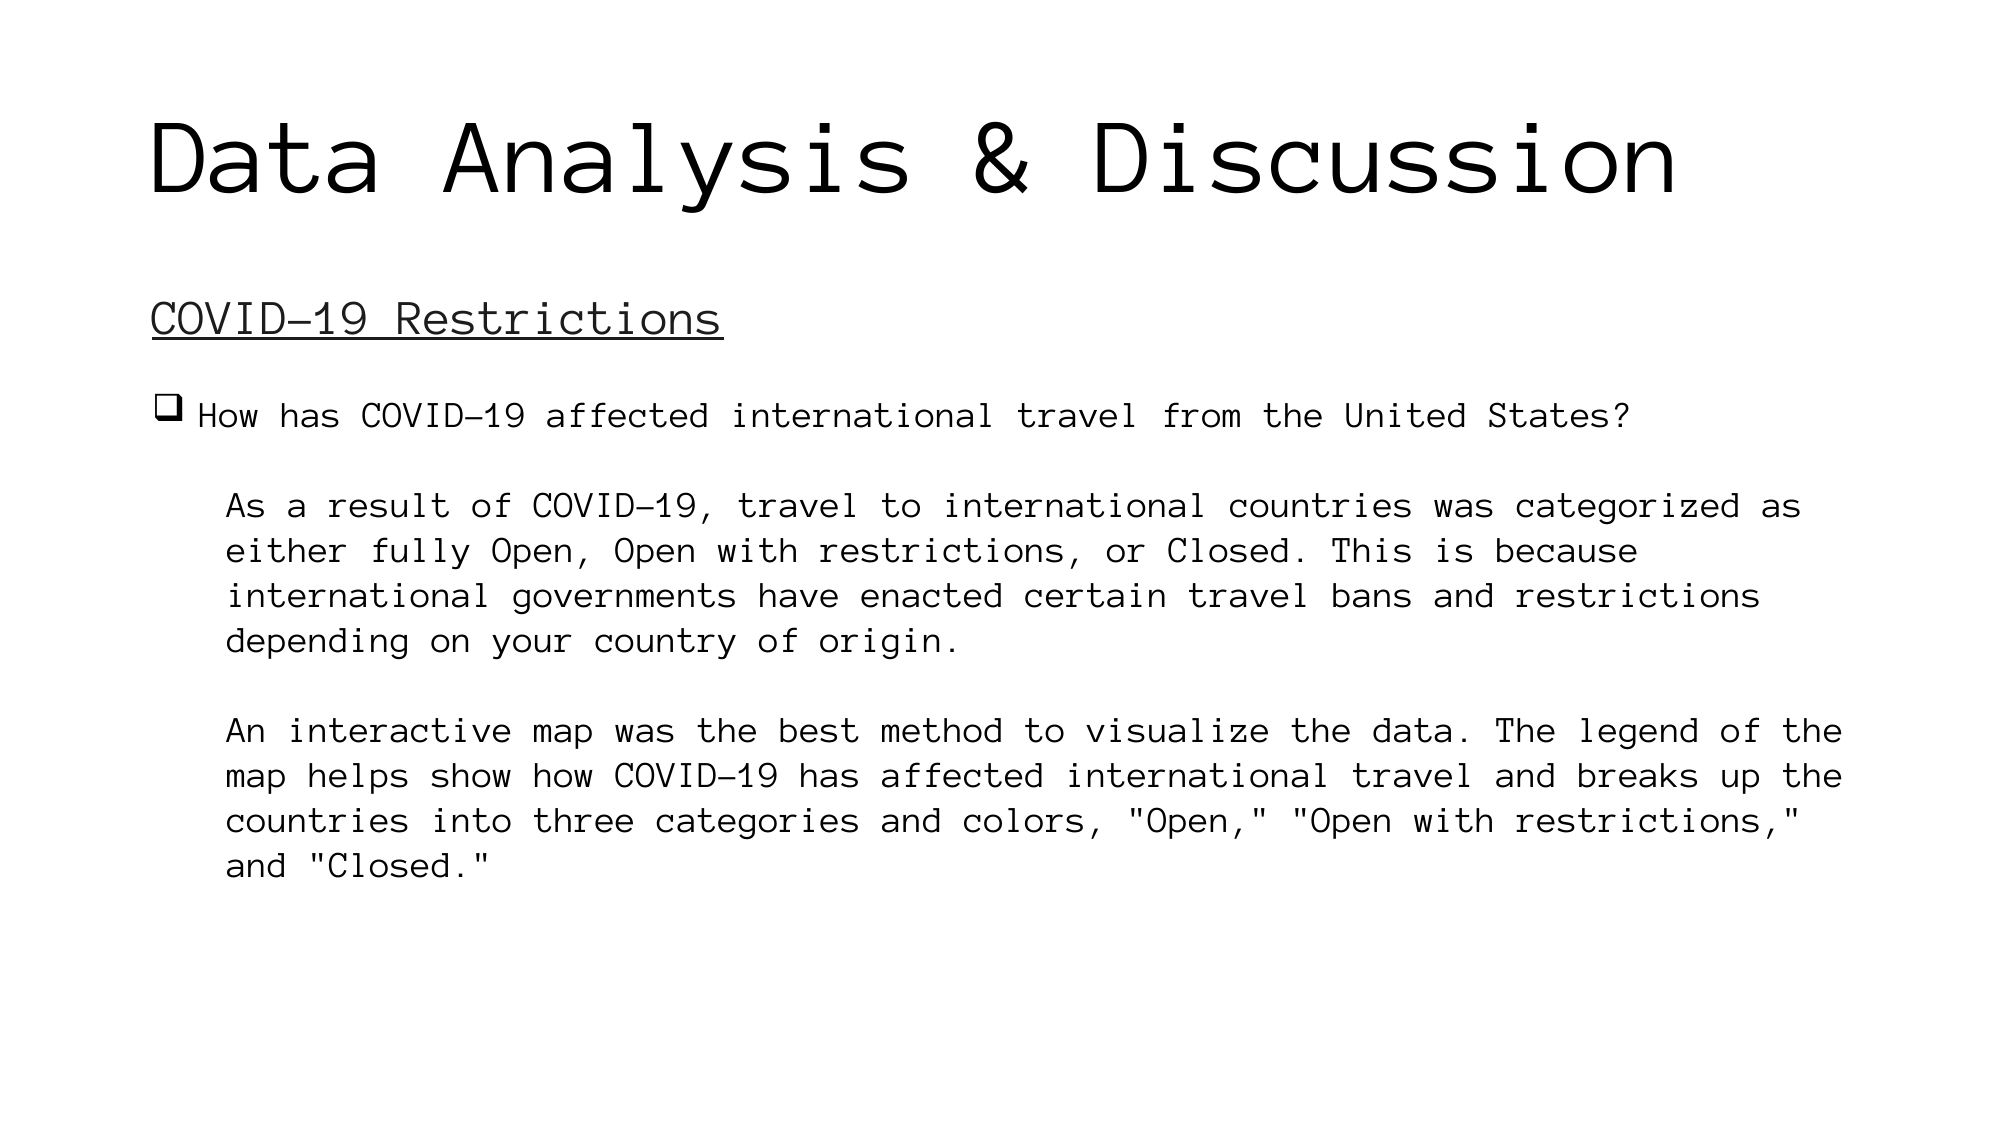

Data Analysis & Discussion
COVID-19 Restrictions

How has COVID-19 affected international travel from the United States?

As a result of COVID-19, travel to international countries was categorized as either fully Open, Open with restrictions, or Closed. This is because international governments have enacted certain travel bans and restrictions depending on your country of origin.

An interactive map was the best method to visualize the data. The legend of the map helps show how COVID-19 has affected international travel and breaks up the countries into three categories and colors, "Open," "Open with restrictions," and "Closed."